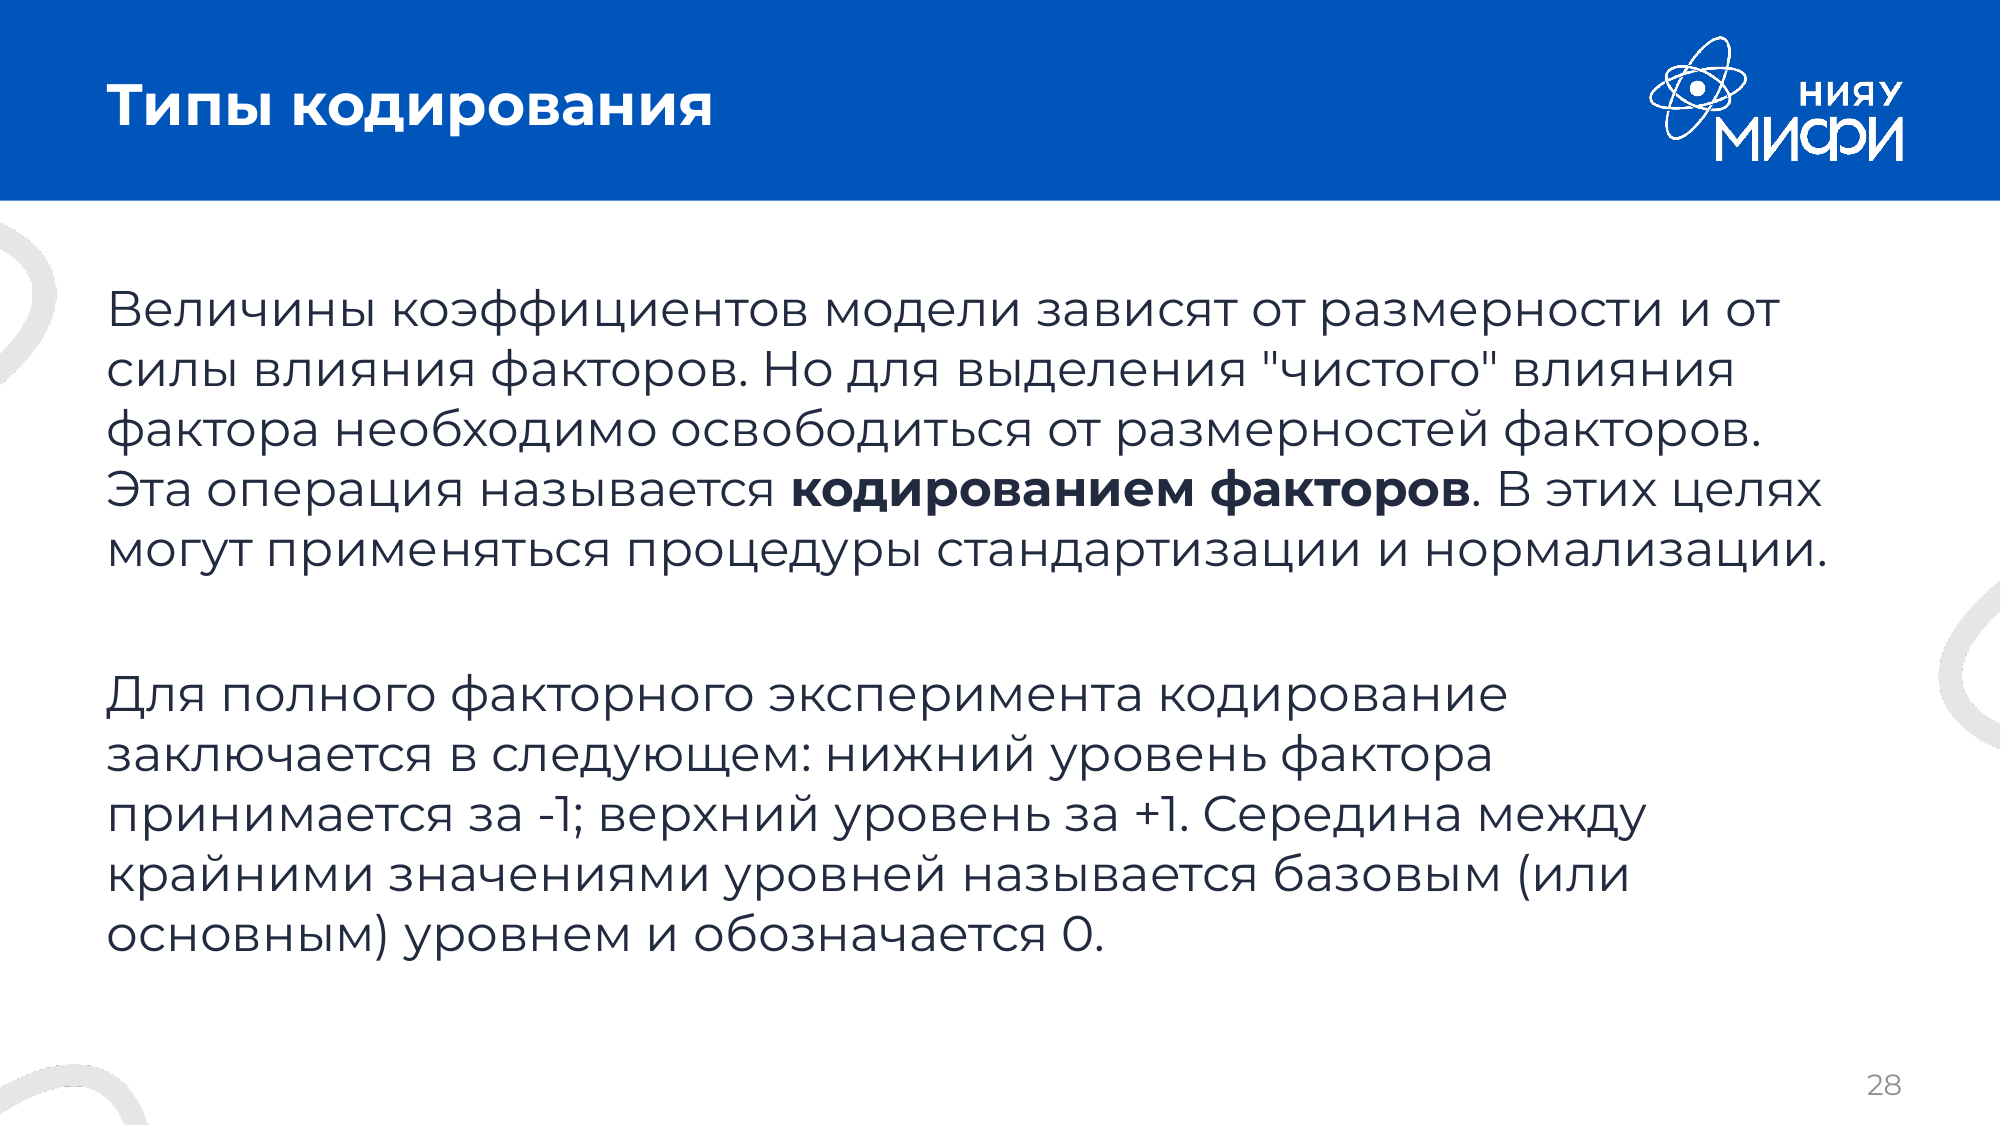

# Типы кодирования
Величины коэффициентов модели зависят от размерности и от силы влияния факторов. Но для выделения "чистого" влияния фактора необходимо освободиться от размерностей факторов. Эта операция называется кодированием факторов. В этих целях могут применяться процедуры стандартизации и нормализации.

Для полного факторного эксперимента кодирование заключается в следующем: нижний уровень фактора принимается за -1; верхний уровень за +1. Середина между крайними значениями уровней называется базовым (или основным) уровнем и обозначается 0.